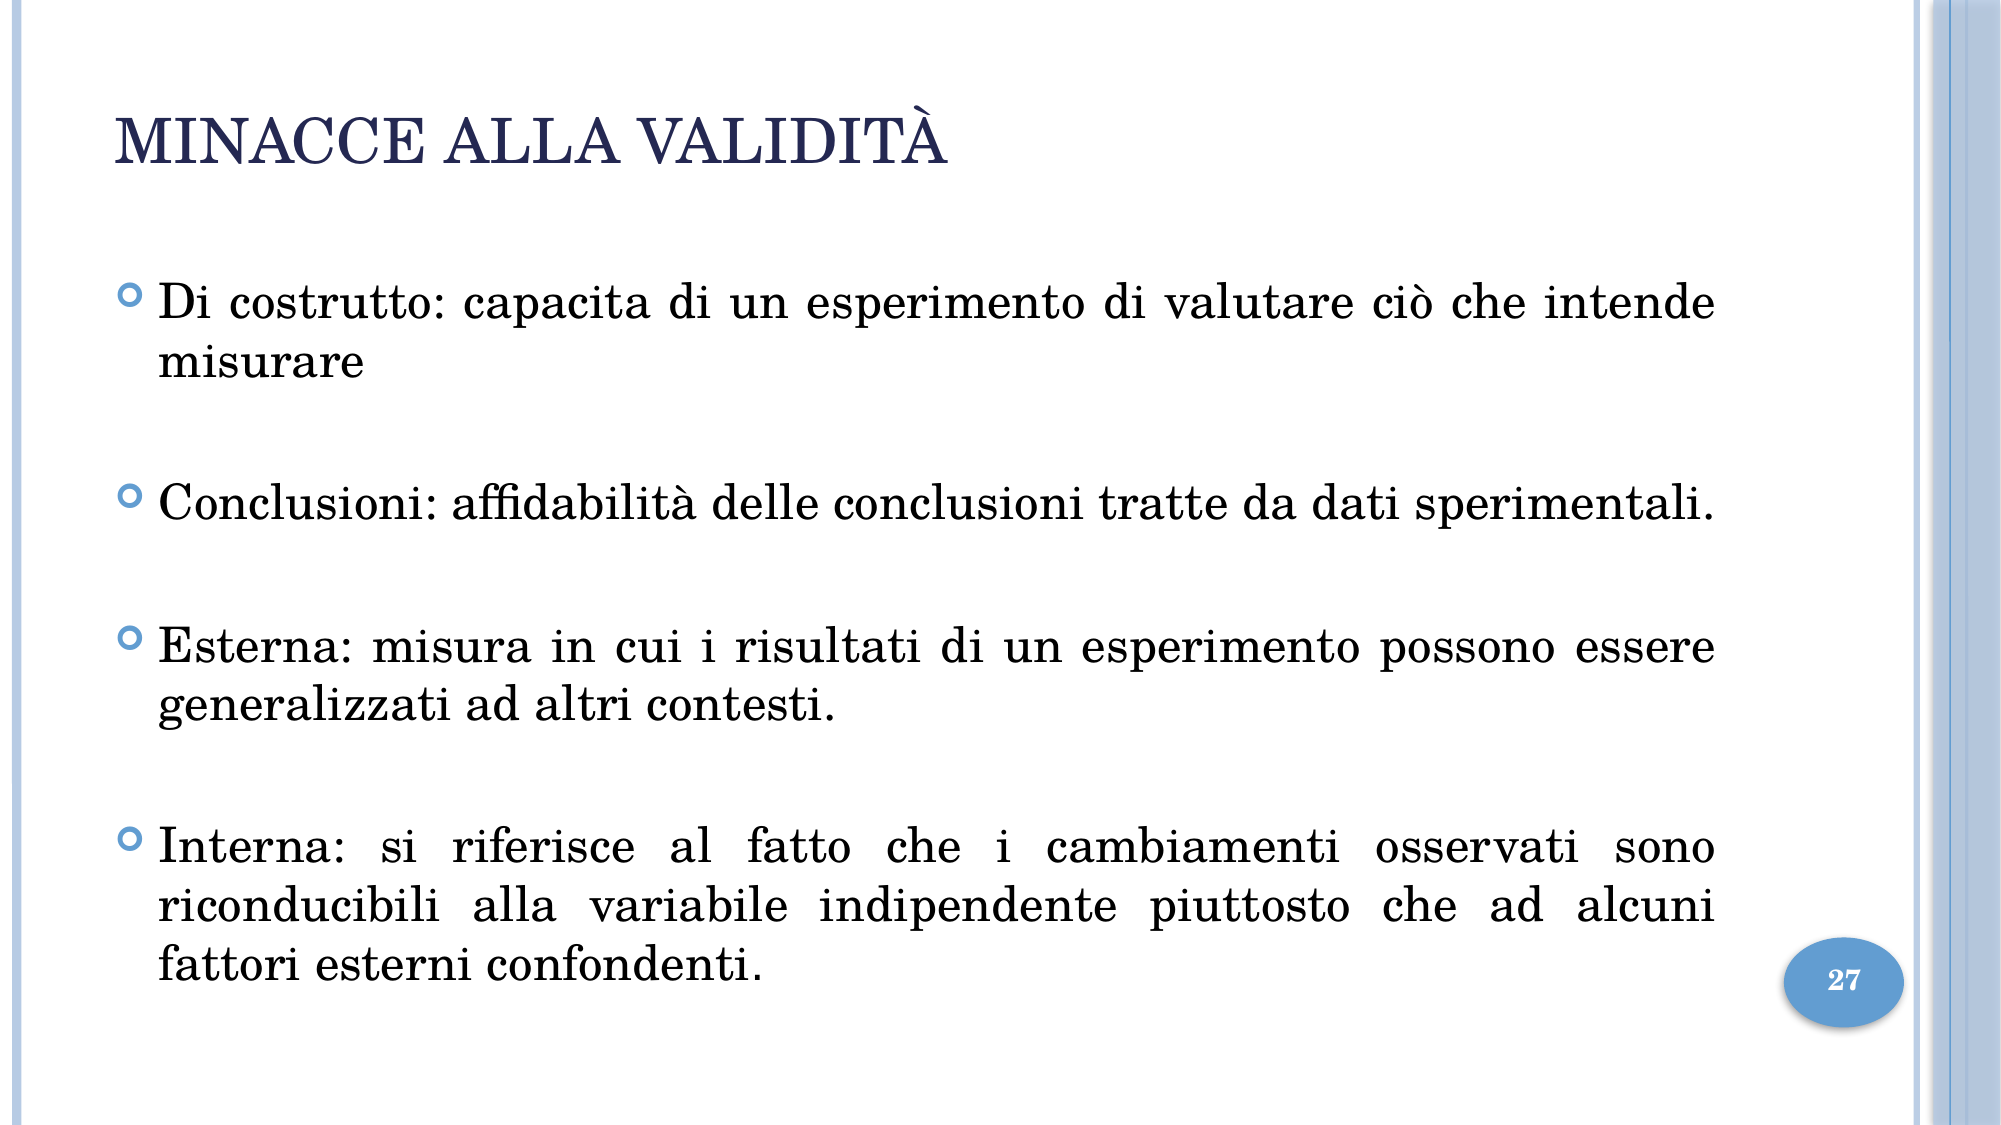

# Minacce alla validità
Di costrutto: capacita di un esperimento di valutare ciò che intende misurare

Conclusioni: affidabilità delle conclusioni tratte da dati sperimentali.

Esterna: misura in cui i risultati di un esperimento possono essere generalizzati ad altri contesti.

Interna: si riferisce al fatto che i cambiamenti osservati sono riconducibili alla variabile indipendente piuttosto che ad alcuni fattori esterni confondenti.
27